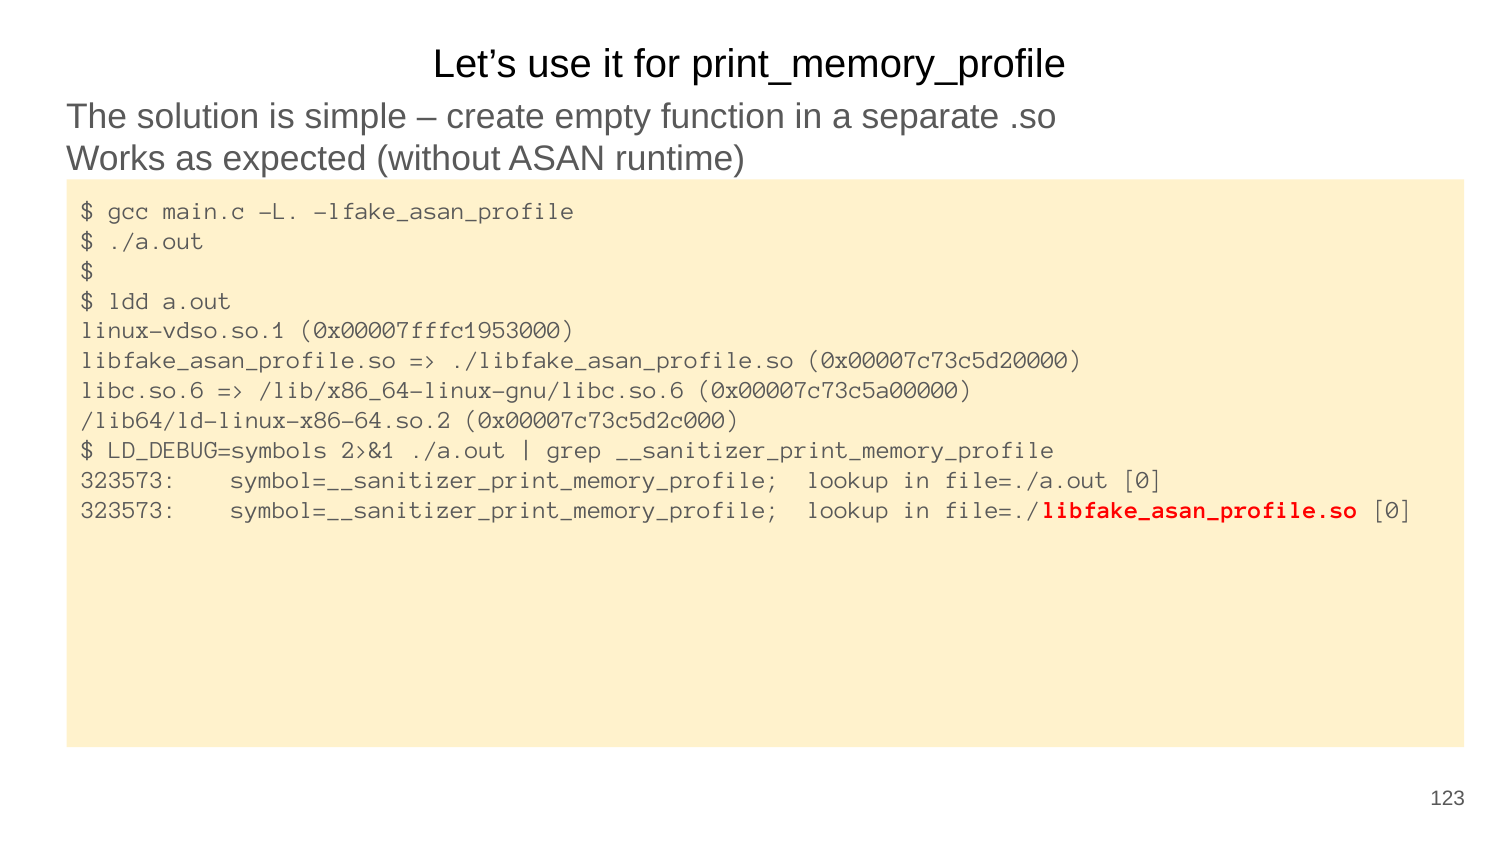

Let’s use it for print_memory_profile
The solution is simple – create empty function in a separate .so
Works as expected (without ASAN runtime)

$ gcc main.c -L. -lfake_asan_profile
$ ./a.out
$
$ ldd a.out
linux-vdso.so.1 (0x00007fffc1953000)
libfake_asan_profile.so => ./libfake_asan_profile.so (0x00007c73c5d20000)
libc.so.6 => /lib/x86_64-linux-gnu/libc.so.6 (0x00007c73c5a00000)
/lib64/ld-linux-x86-64.so.2 (0x00007c73c5d2c000)
$ LD_DEBUG=symbols 2>&1 ./a.out | grep __sanitizer_print_memory_profile
323573:	symbol=__sanitizer_print_memory_profile;  lookup in file=./a.out [0]
323573:	symbol=__sanitizer_print_memory_profile;  lookup in file=./libfake_asan_profile.so [0]

123